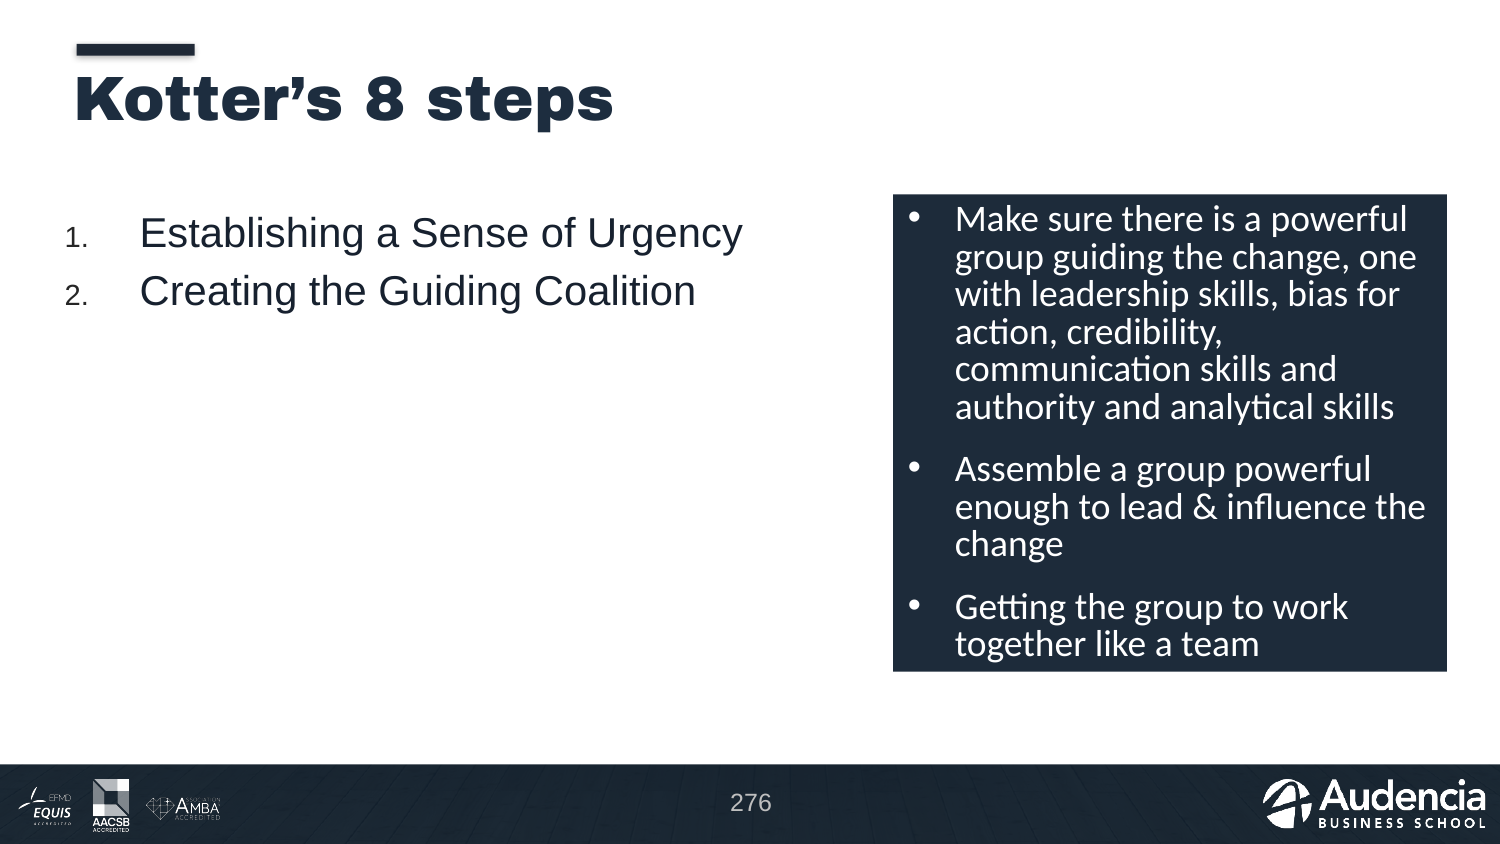

# Kotter’s 8 steps

Make sure there is a powerful group guiding the change, one with leadership skills, bias for action, credibility, communication skills and authority and analytical skills
Assemble a group powerful enough to lead & influence the change
Getting the group to work together like a team
Establishing a Sense of Urgency
Creating the Guiding Coalition
276